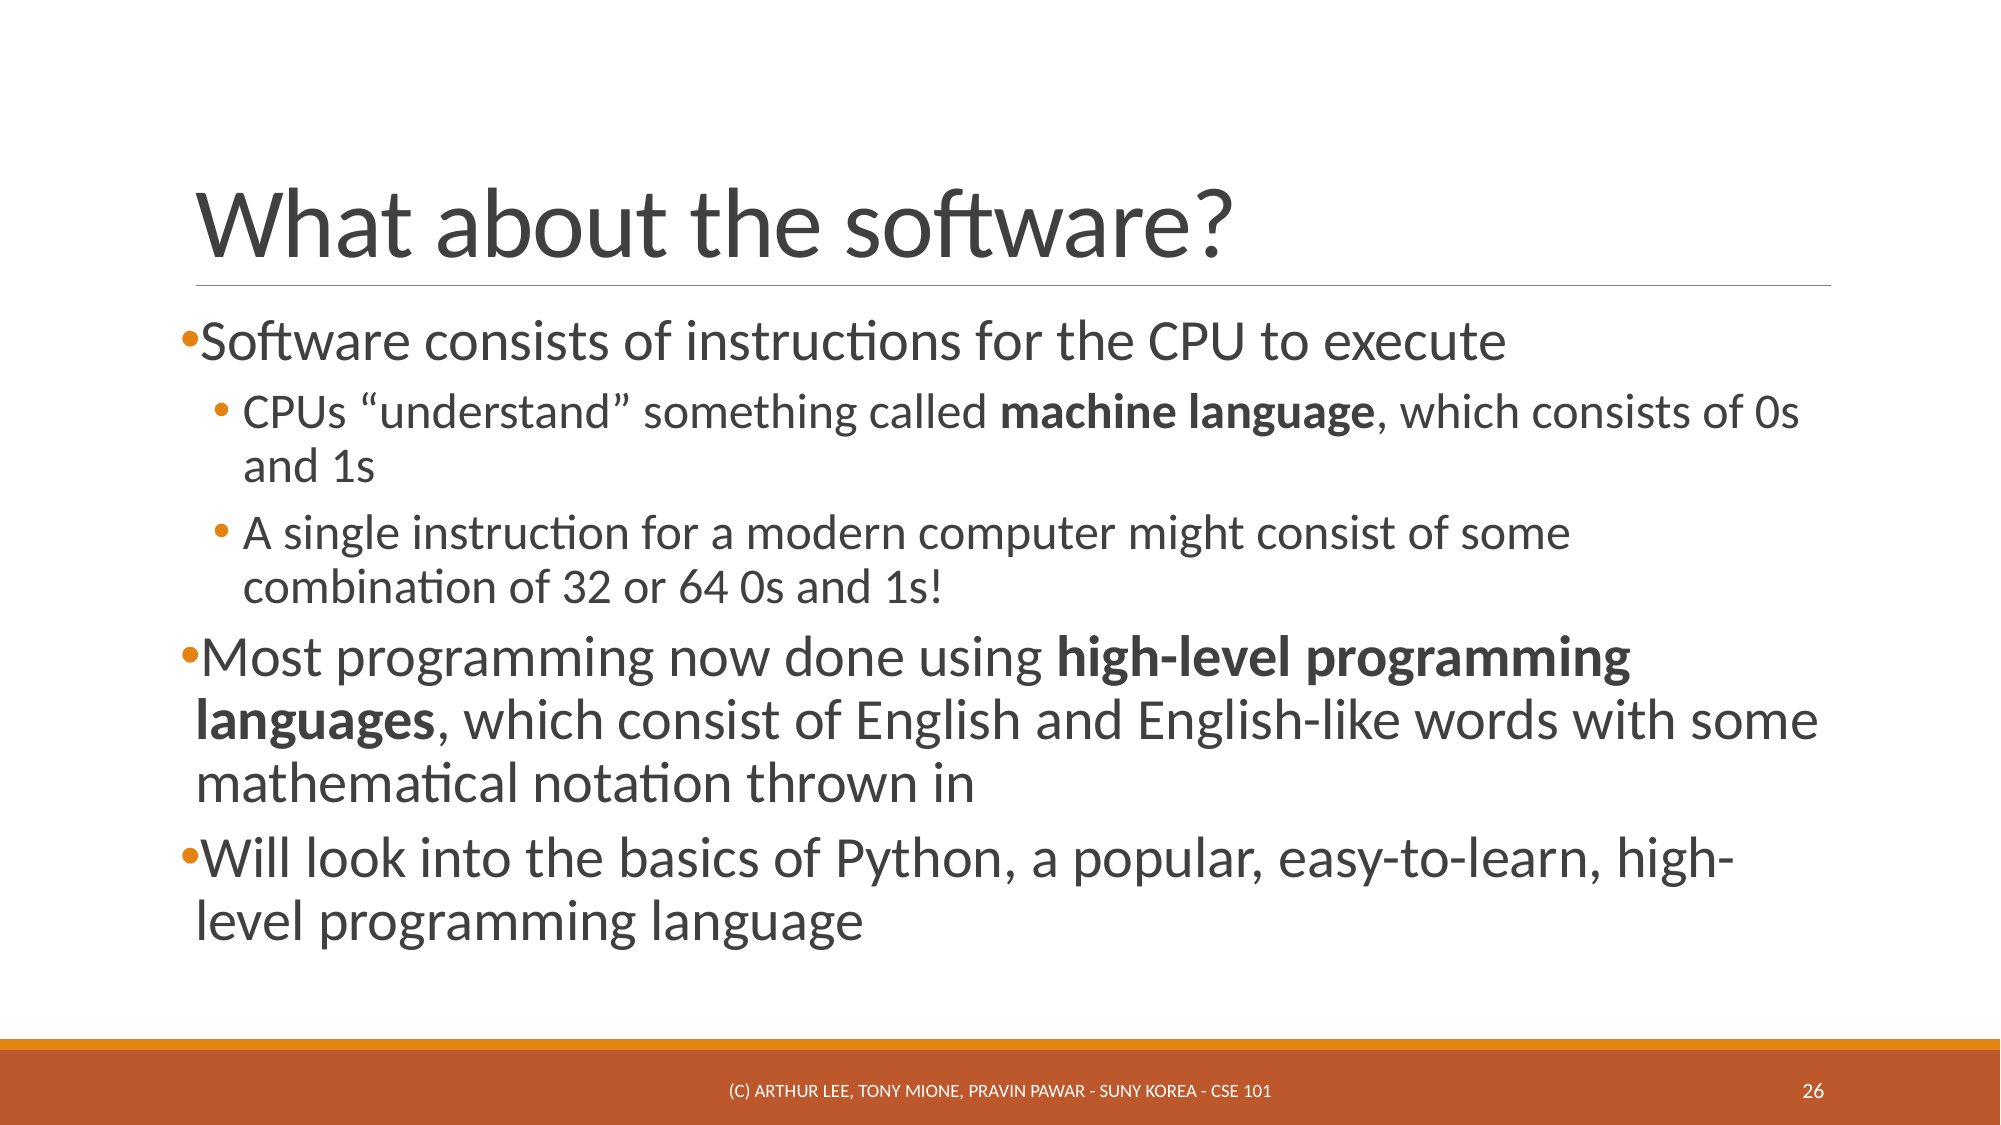

# What about the software?
Software consists of instructions for the CPU to execute
CPUs “understand” something called machine language, which consists of 0s and 1s
A single instruction for a modern computer might consist of some combination of 32 or 64 0s and 1s!
Most programming now done using high-level programming languages, which consist of English and English-like words with some mathematical notation thrown in
Will look into the basics of Python, a popular, easy-to-learn, high-level programming language

(c) Arthur Lee, Tony Mione, Pravin Pawar - SUNY Korea - CSE 101
26